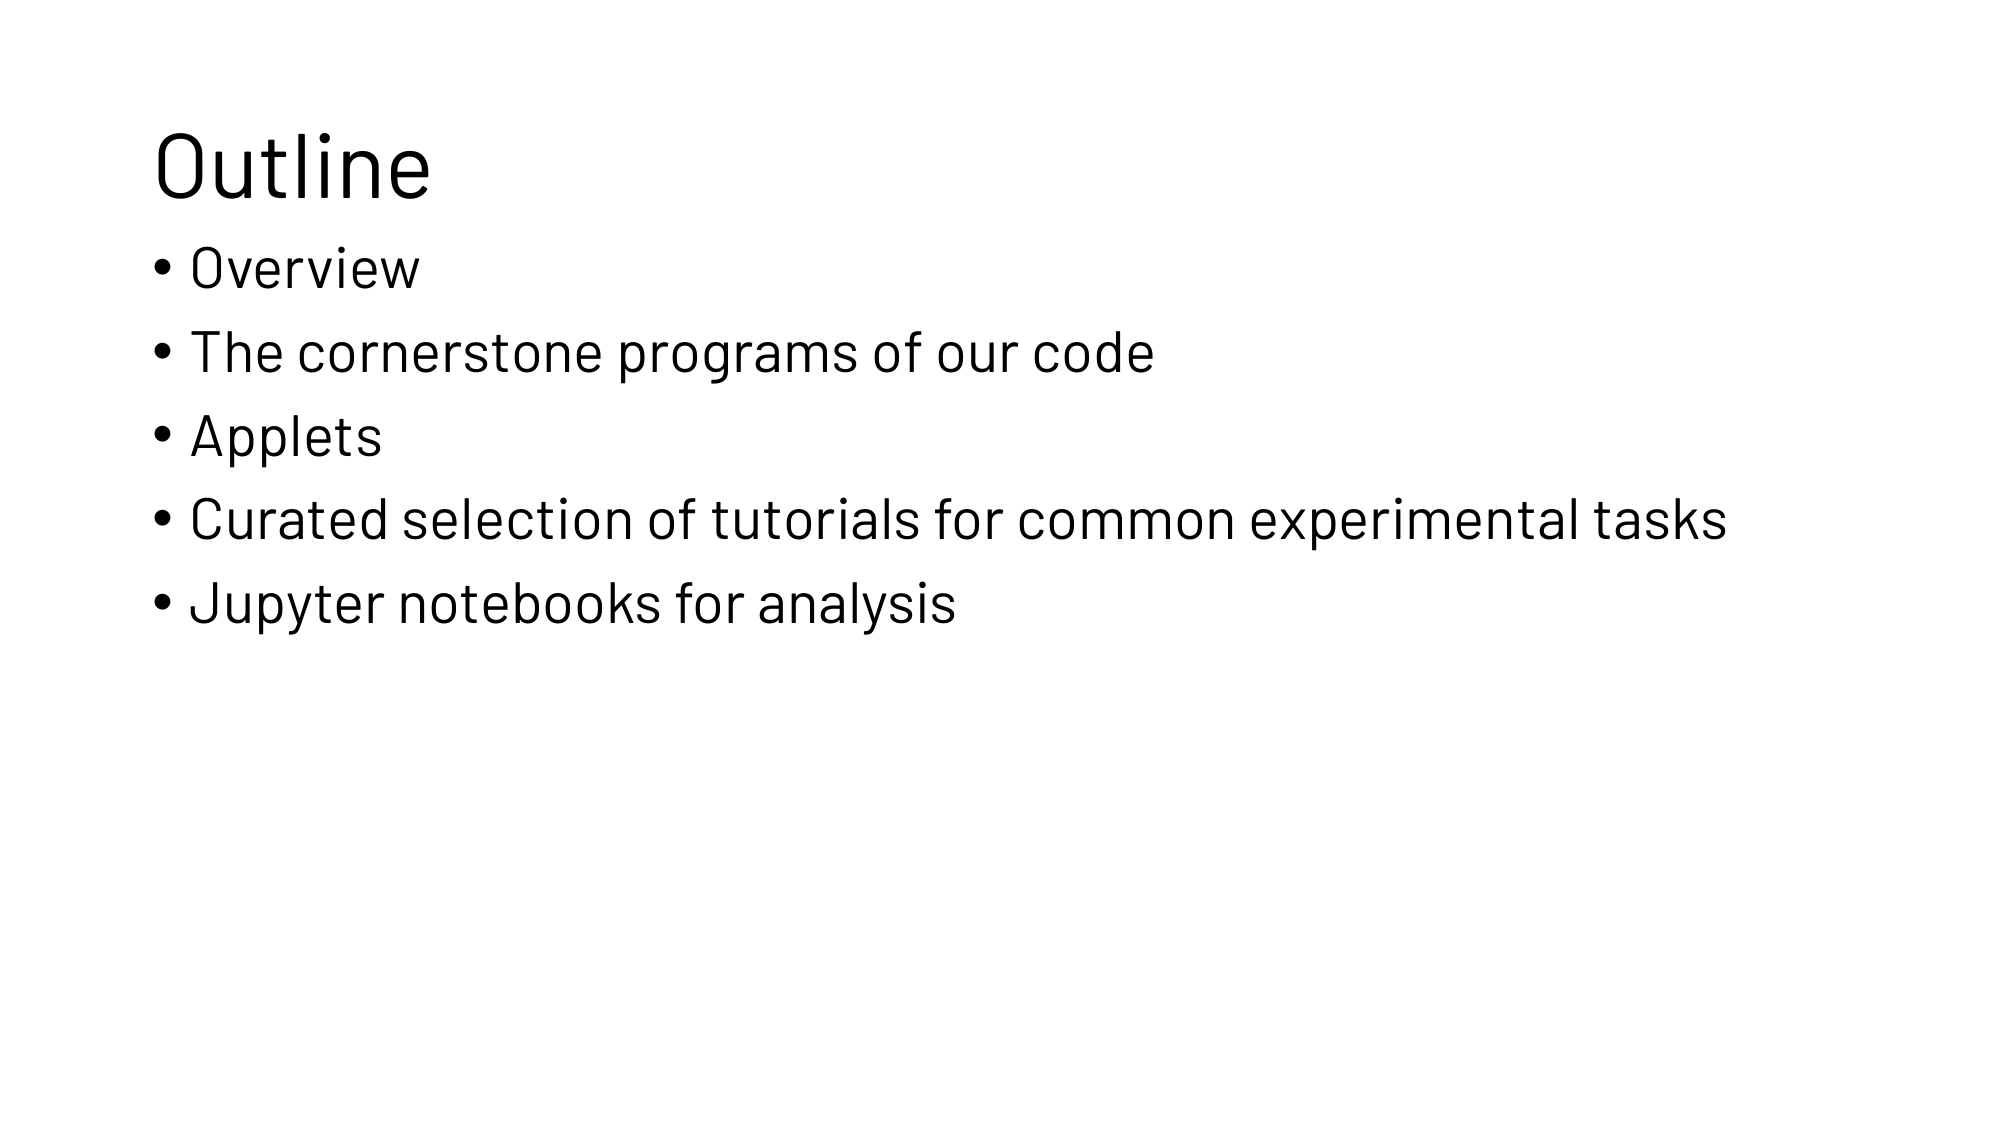

# Outline
Overview
The cornerstone programs of our code
Applets
Curated selection of tutorials for common experimental tasks
Jupyter notebooks for analysis